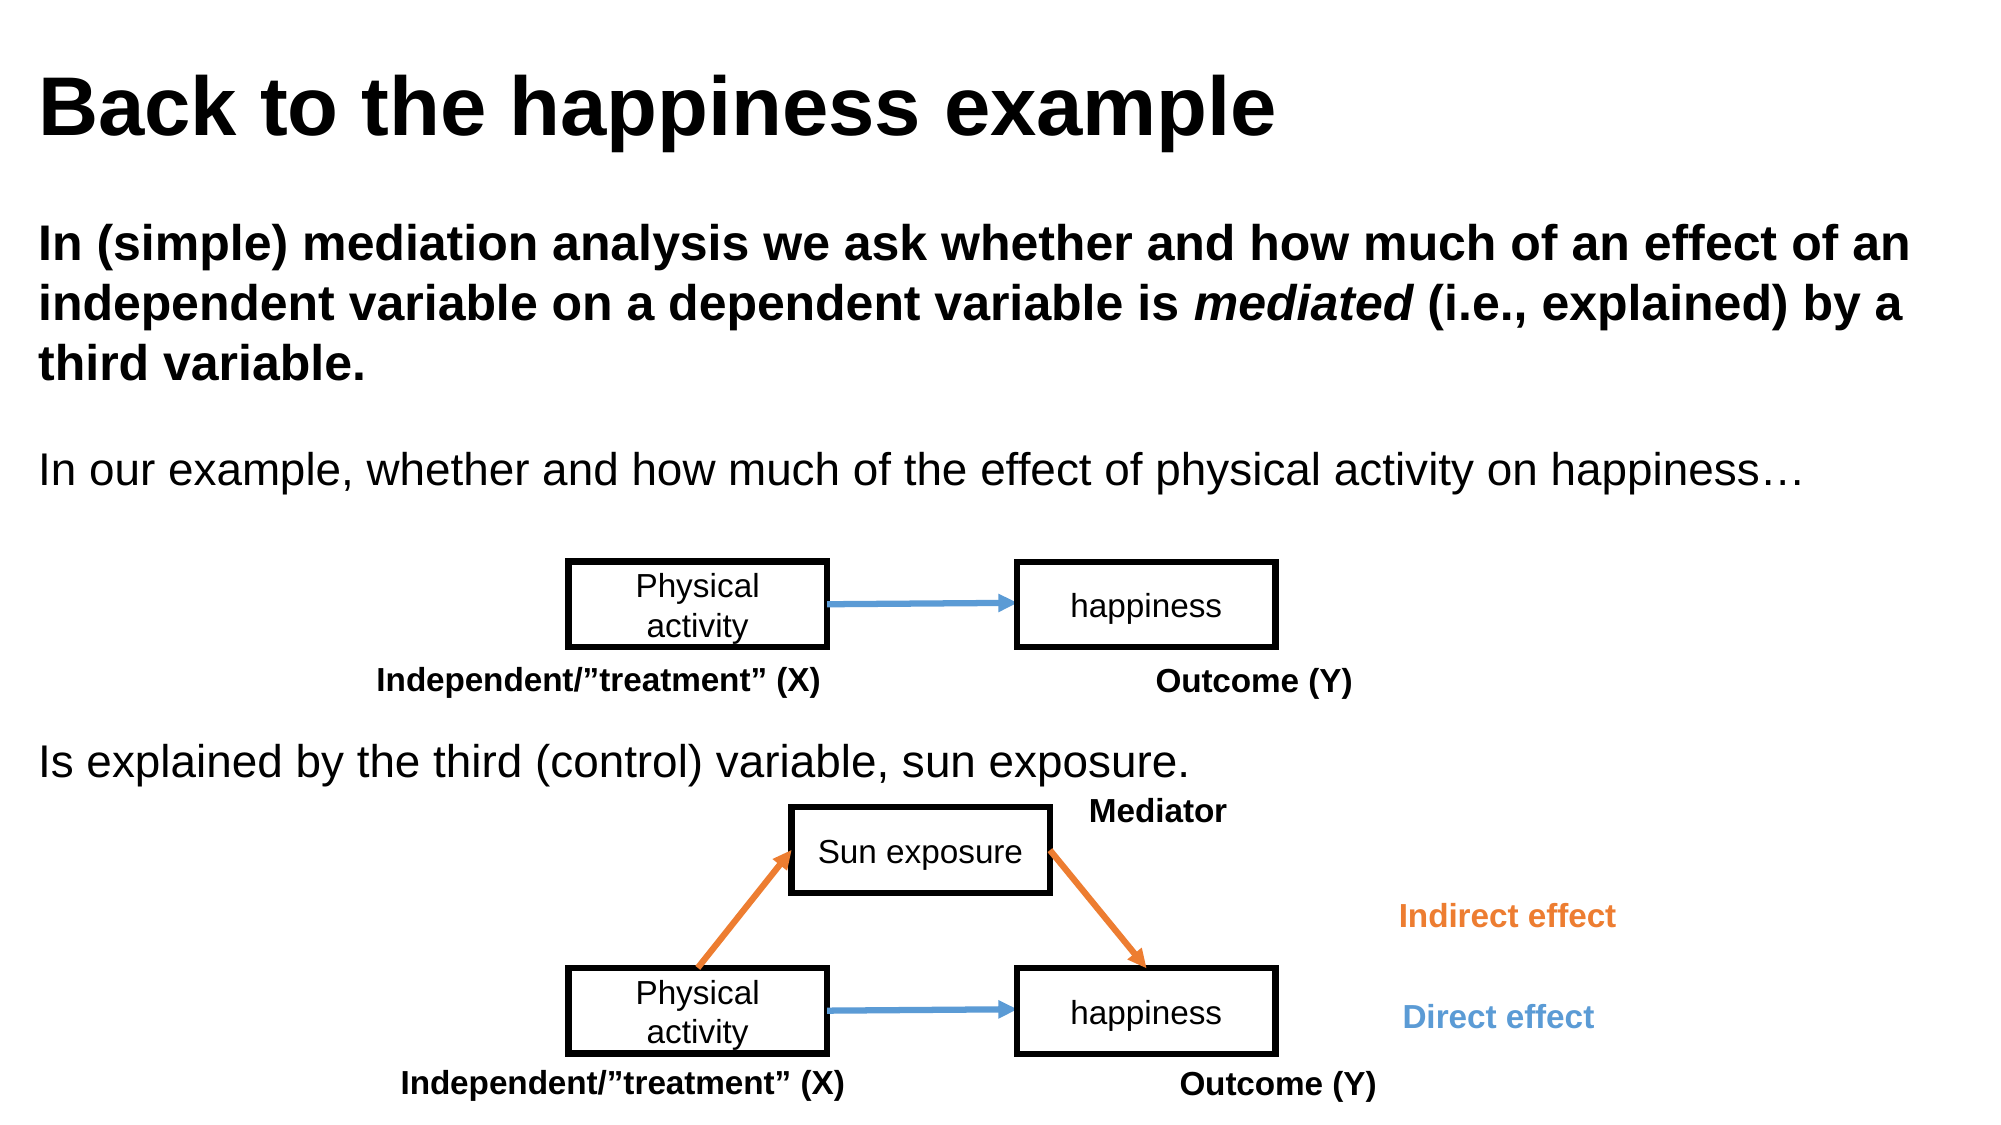

# Back to the happiness example
In (simple) mediation analysis we ask whether and how much of an effect of an independent variable on a dependent variable is mediated (i.e., explained) by a third variable.
In our example, whether and how much of the effect of physical activity on happiness…
Physical activity
happiness
Independent/”treatment” (X)
Outcome (Y)
Is explained by the third (control) variable, sun exposure.
Mediator
Sun exposure
Indirect effect
Physical activity
happiness
Direct effect
Independent/”treatment” (X)
Outcome (Y)